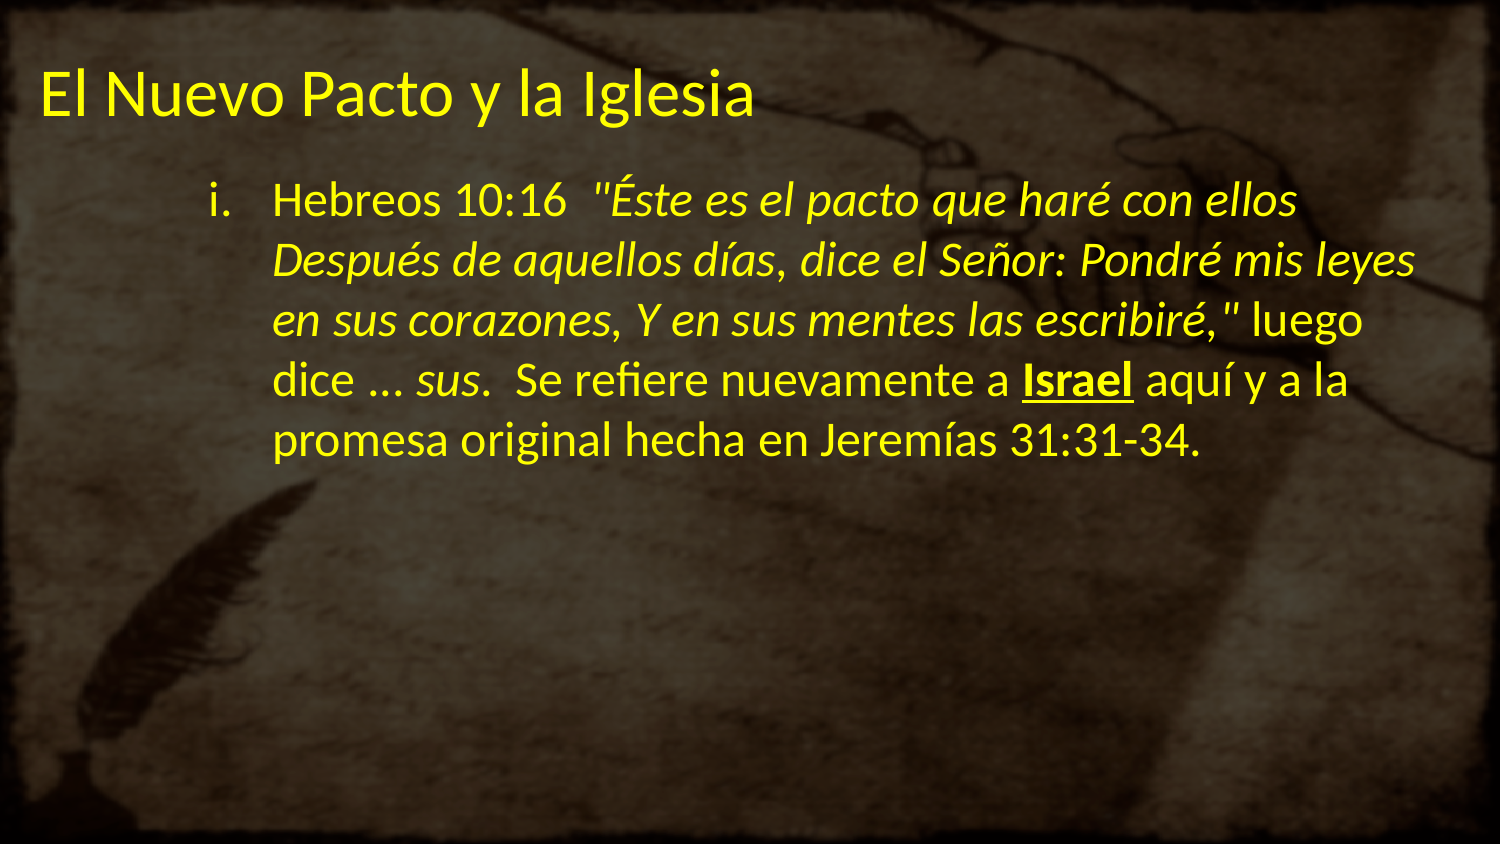

# El Nuevo Pacto y la Iglesia
Hebreos 10:16  "Éste es el pacto que haré con ellos Después de aquellos días, dice el Señor: Pondré mis leyes en sus corazones, Y en sus mentes las escribiré," luego dice ... sus.  Se refiere nuevamente a Israel aquí y a la promesa original hecha en Jeremías 31:31-34.